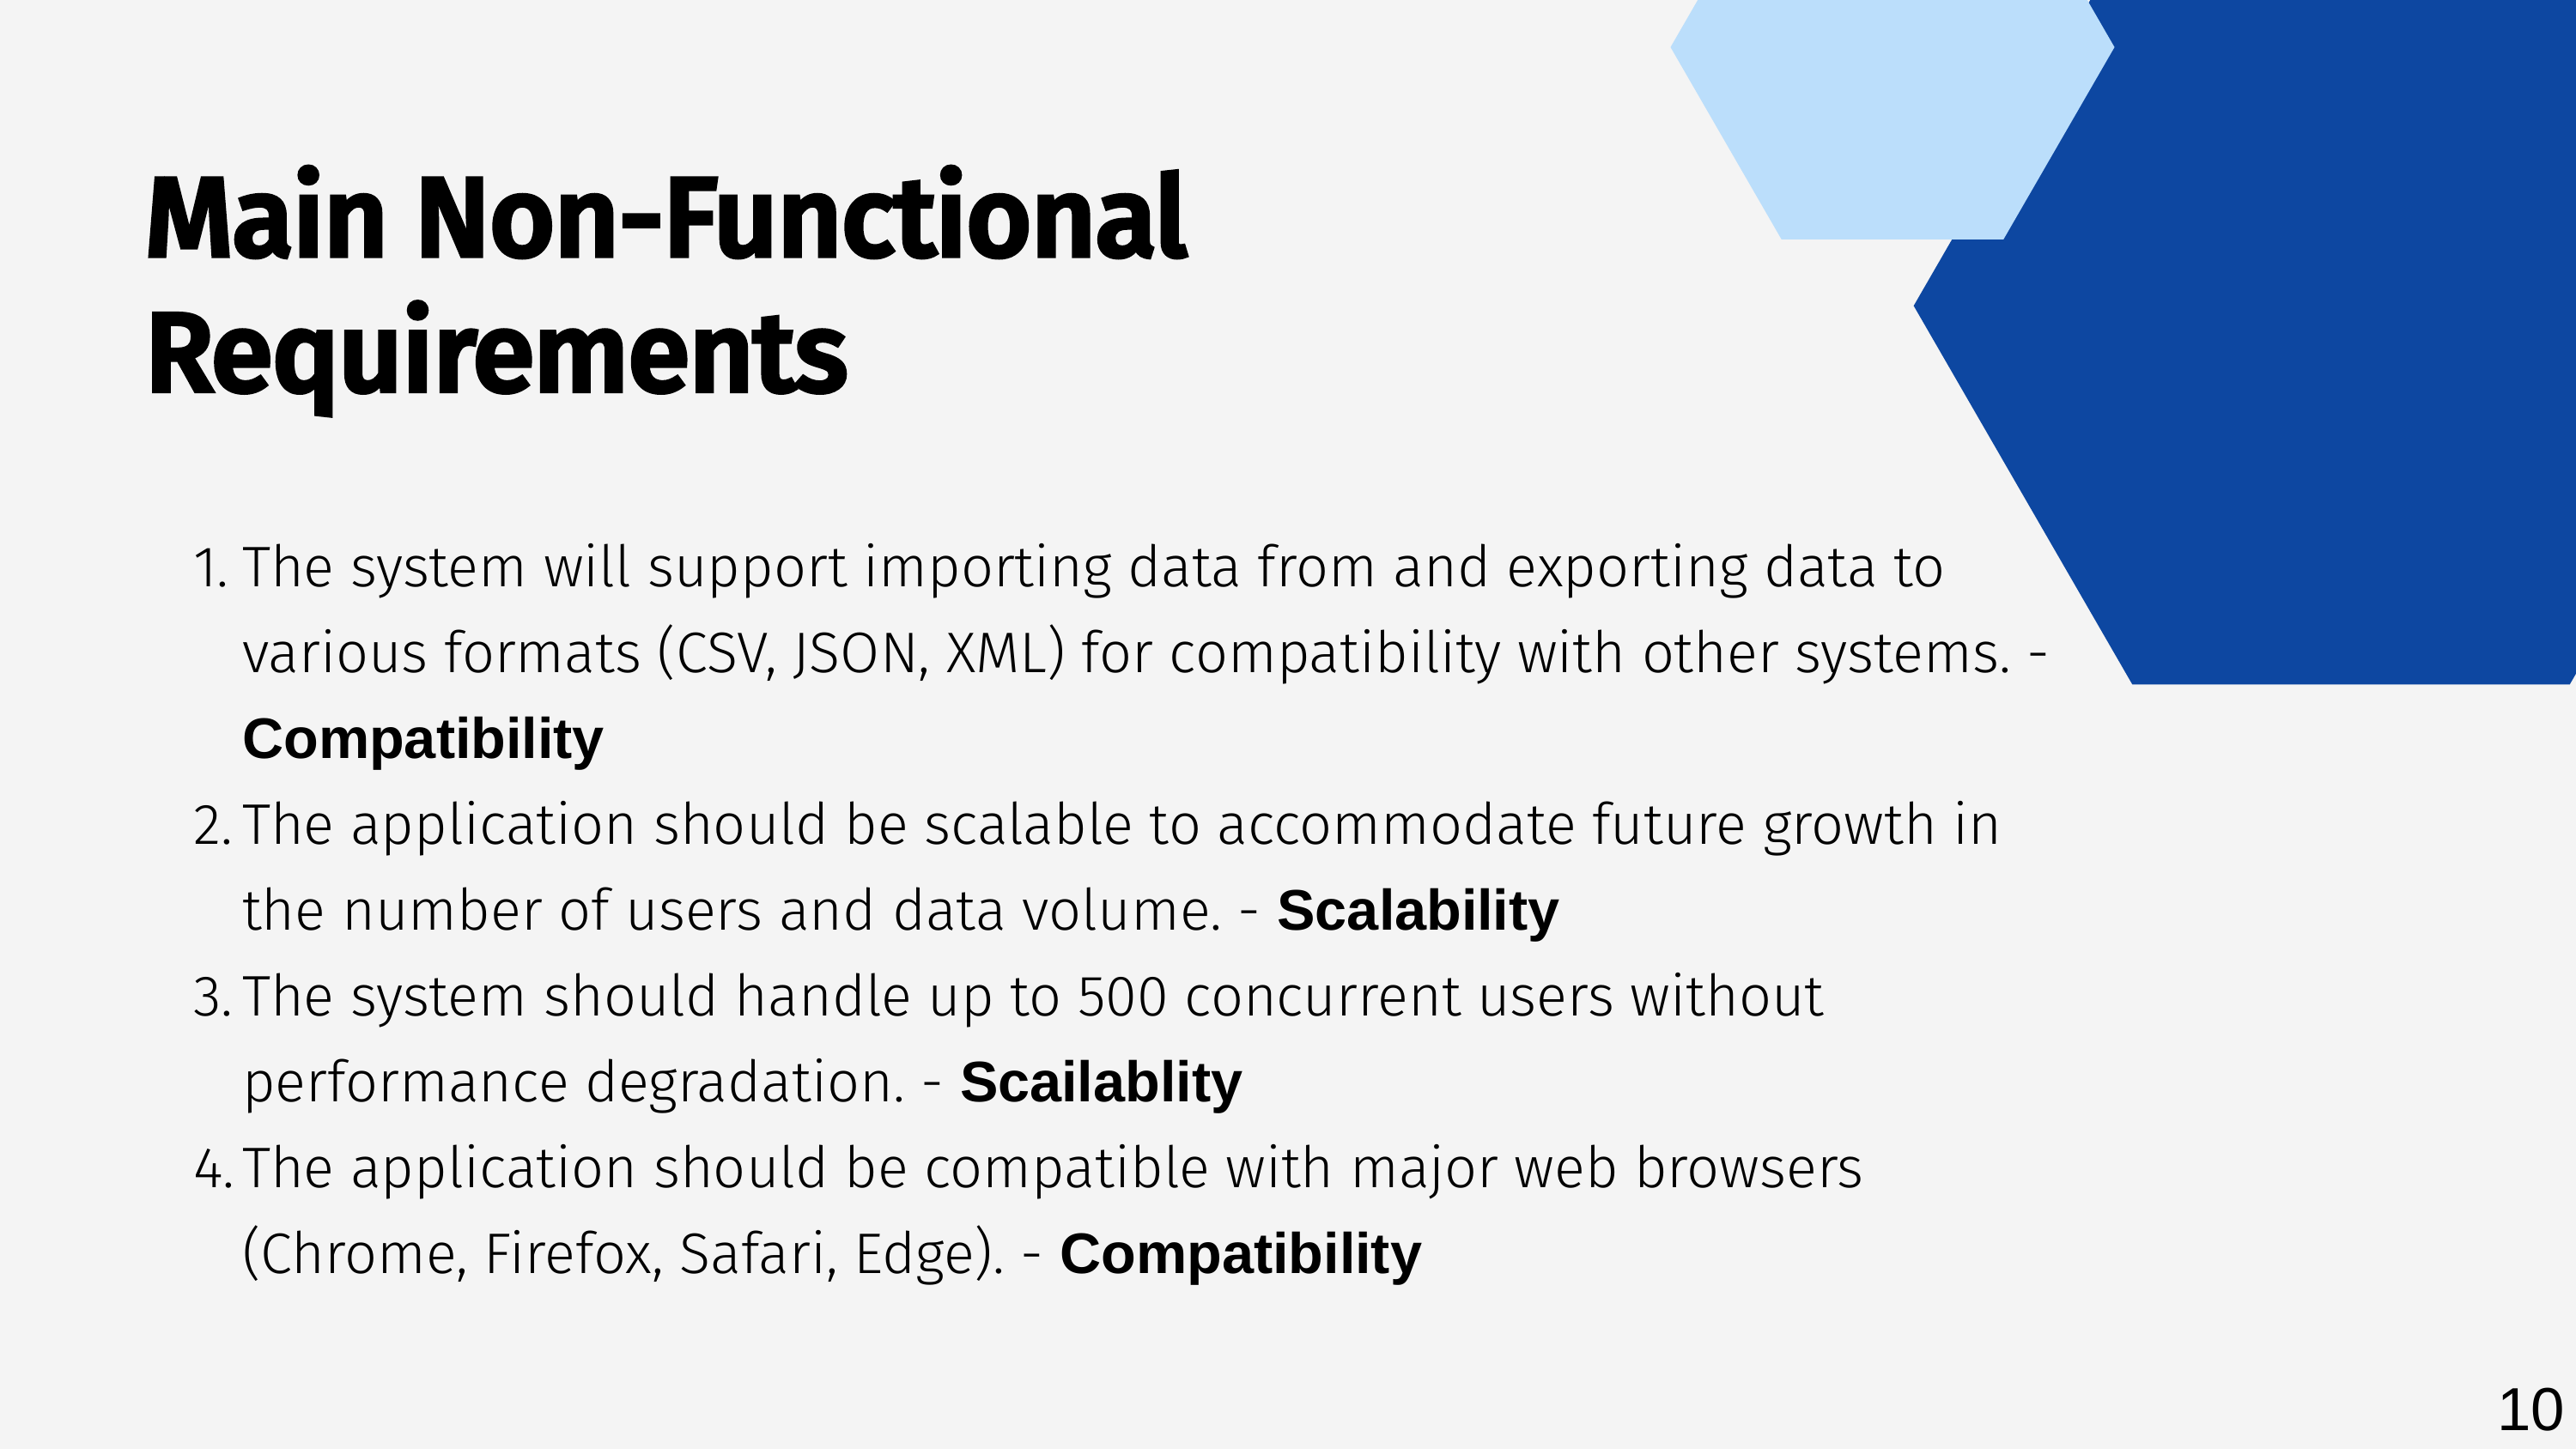

Main Non-Functional Requirements
The system will support importing data from and exporting data to various formats (CSV, JSON, XML) for compatibility with other systems. - Compatibility
The application should be scalable to accommodate future growth in the number of users and data volume. - Scalability
The system should handle up to 500 concurrent users without performance degradation. - Scailablity
The application should be compatible with major web browsers (Chrome, Firefox, Safari, Edge). - Compatibility
10